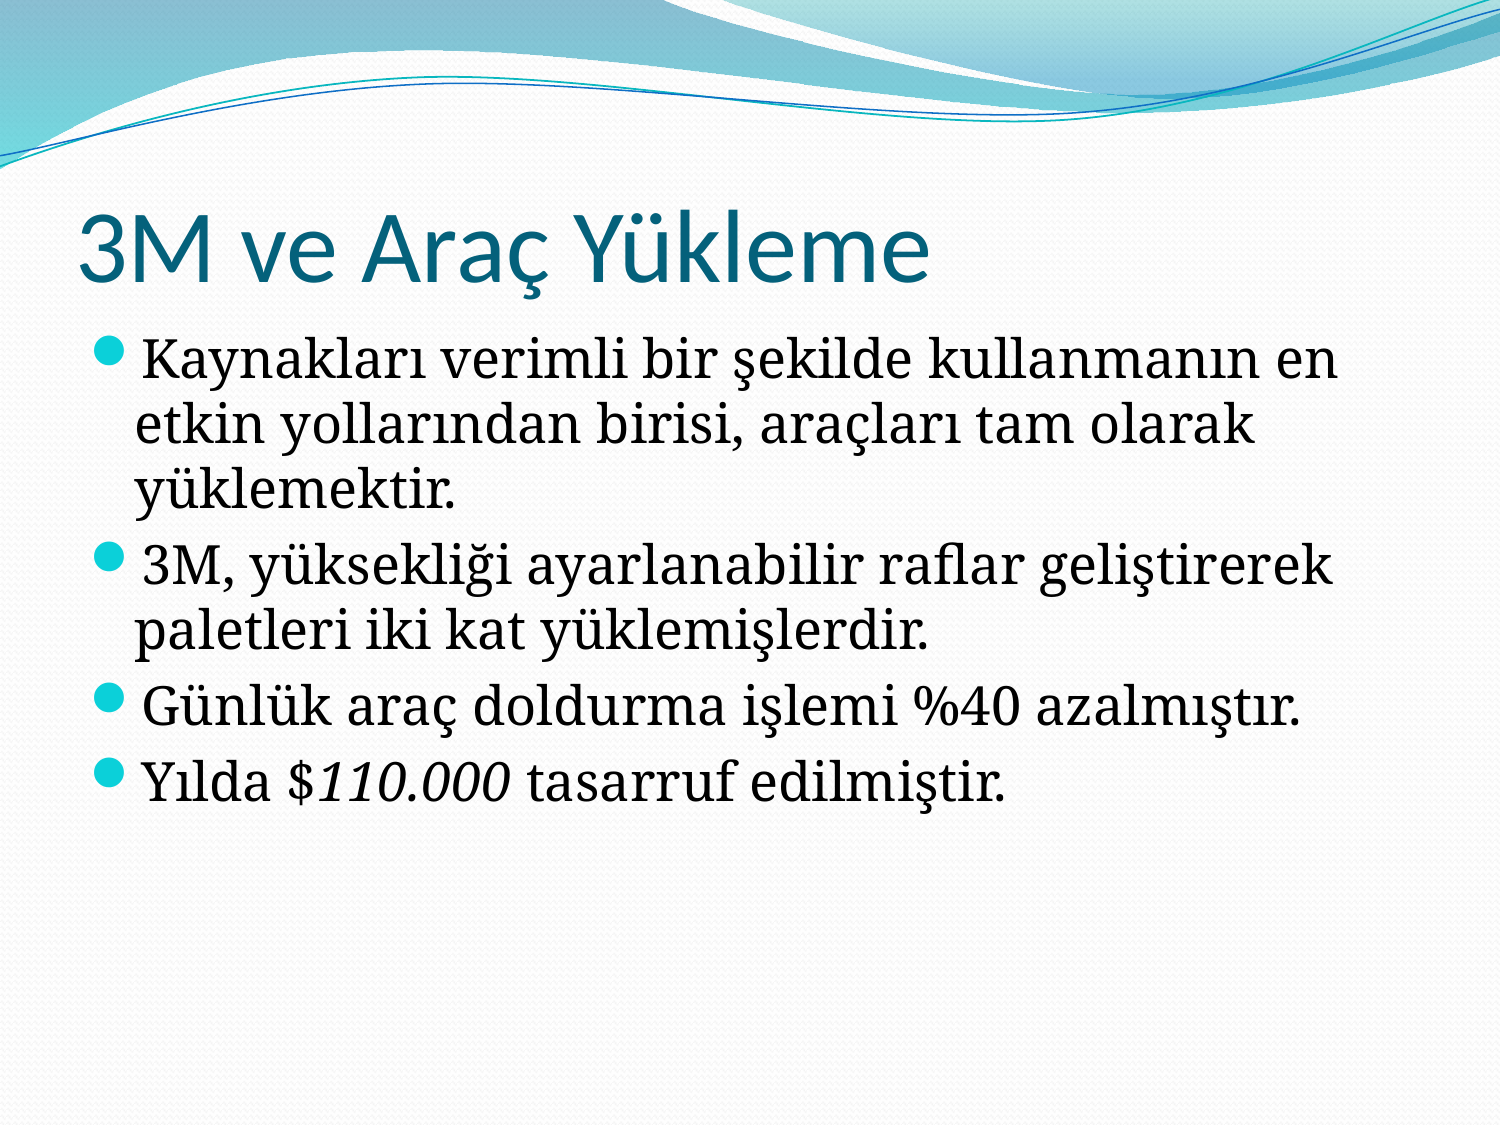

# 3M ve Araç Yükleme
Kaynakları verimli bir şekilde kullanmanın en etkin yollarından birisi, araçları tam olarak yüklemektir.
3M, yüksekliği ayarlanabilir raflar geliştirerek paletleri iki kat yüklemişlerdir.
Günlük araç doldurma işlemi %40 azalmıştır.
Yılda $110.000 tasarruf edilmiştir.